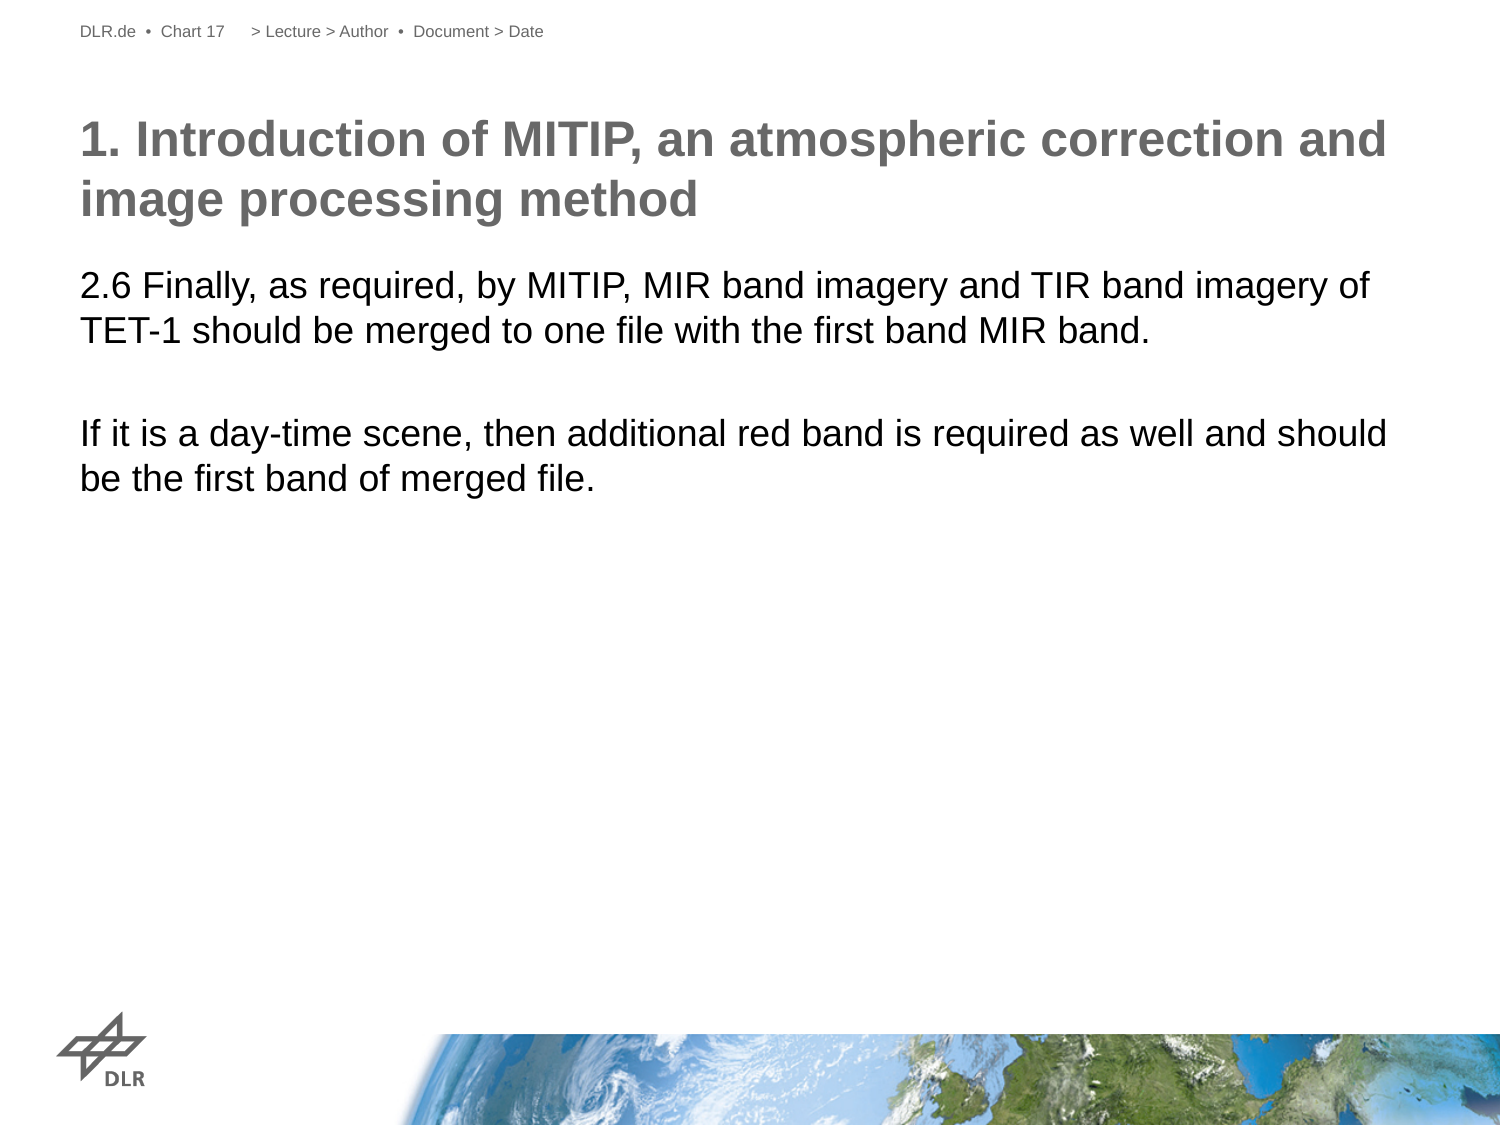

DLR.de  •  Chart 17
> Lecture > Author  •  Document > Date
# 1. Introduction of MITIP, an atmospheric correction and image processing method
2.6 Finally, as required, by MITIP, MIR band imagery and TIR band imagery of TET-1 should be merged to one file with the first band MIR band.

If it is a day-time scene, then additional red band is required as well and should be the first band of merged file.